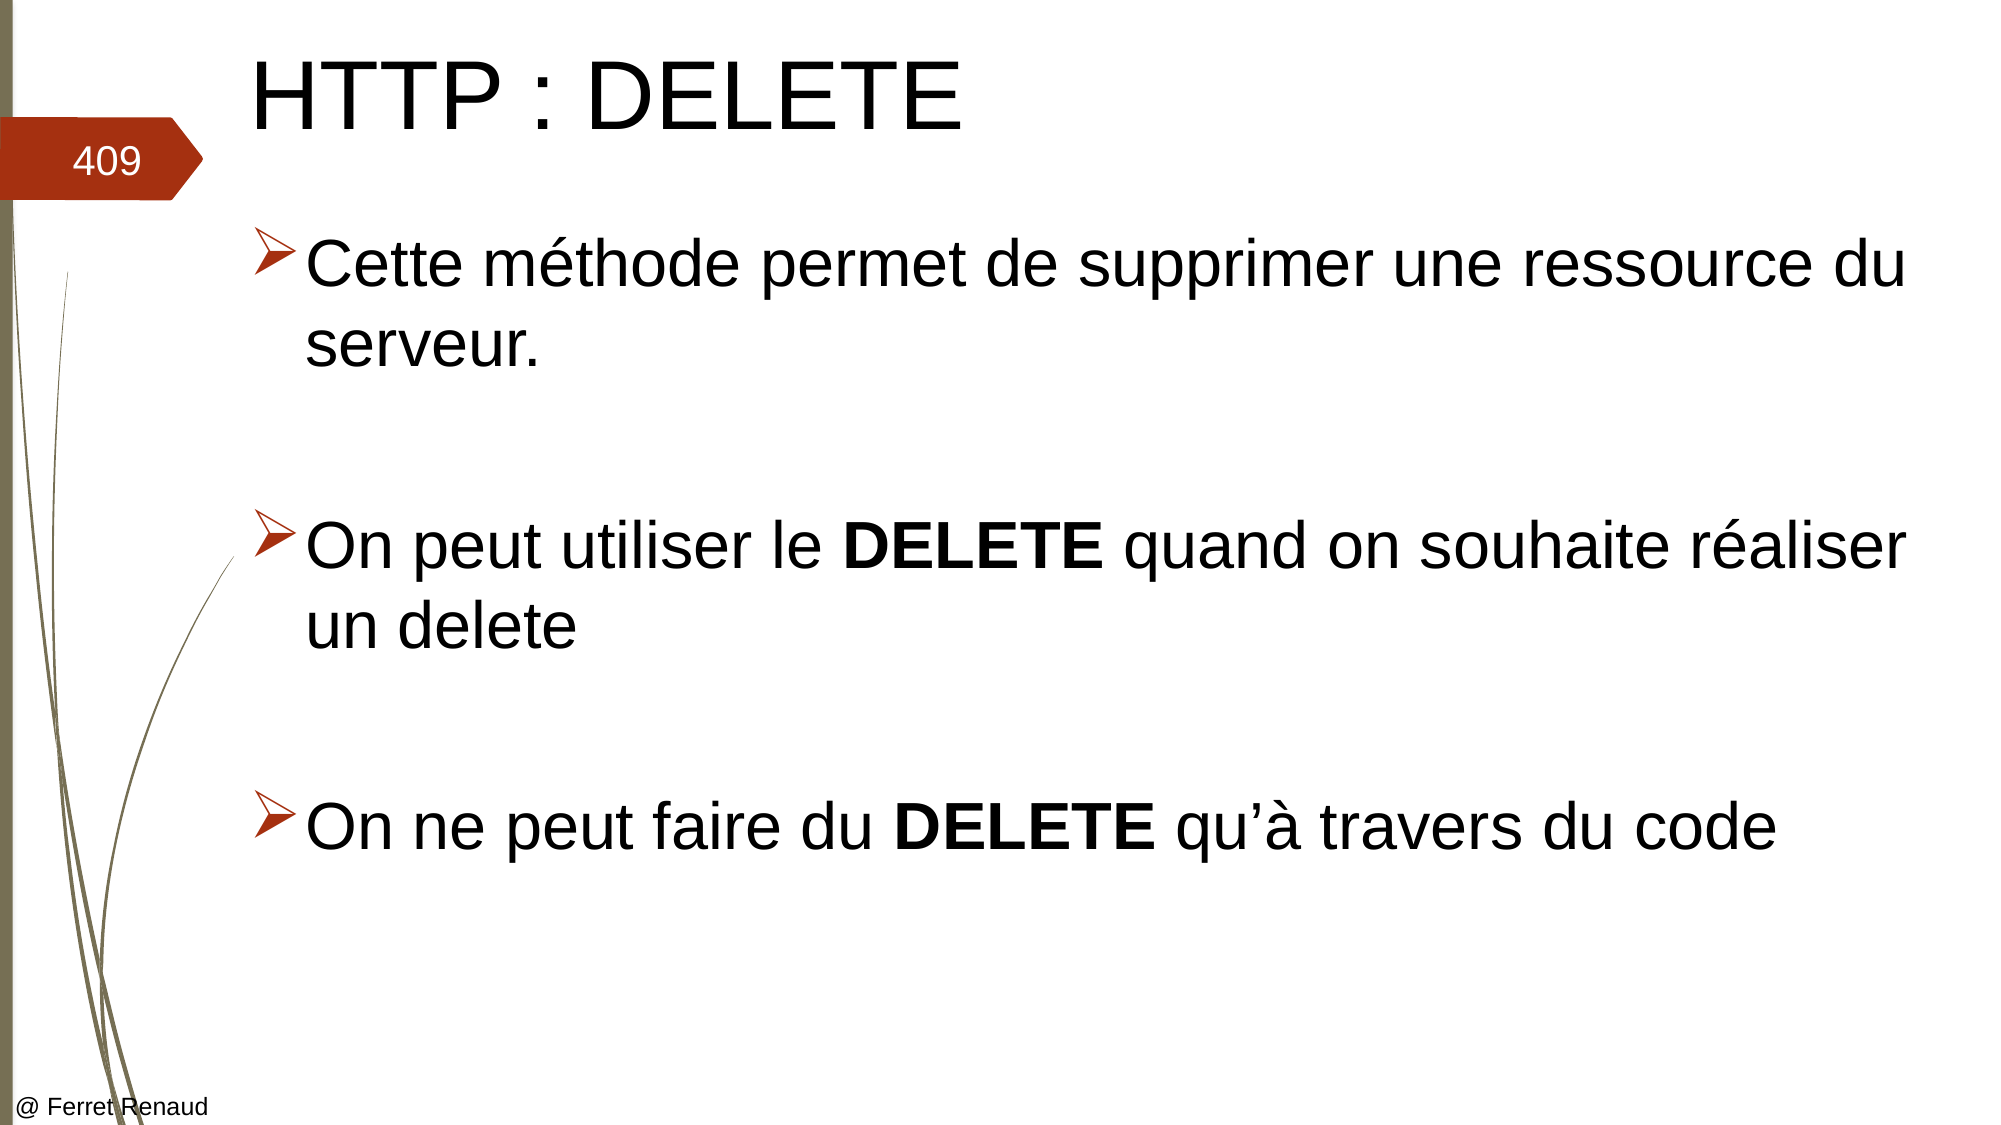

# HTTP : DELETE
409
Cette méthode permet de supprimer une ressource du serveur.

On peut utiliser le DELETE quand on souhaite réaliser un delete

On ne peut faire du DELETE qu’à travers du code
@ Ferret Renaud